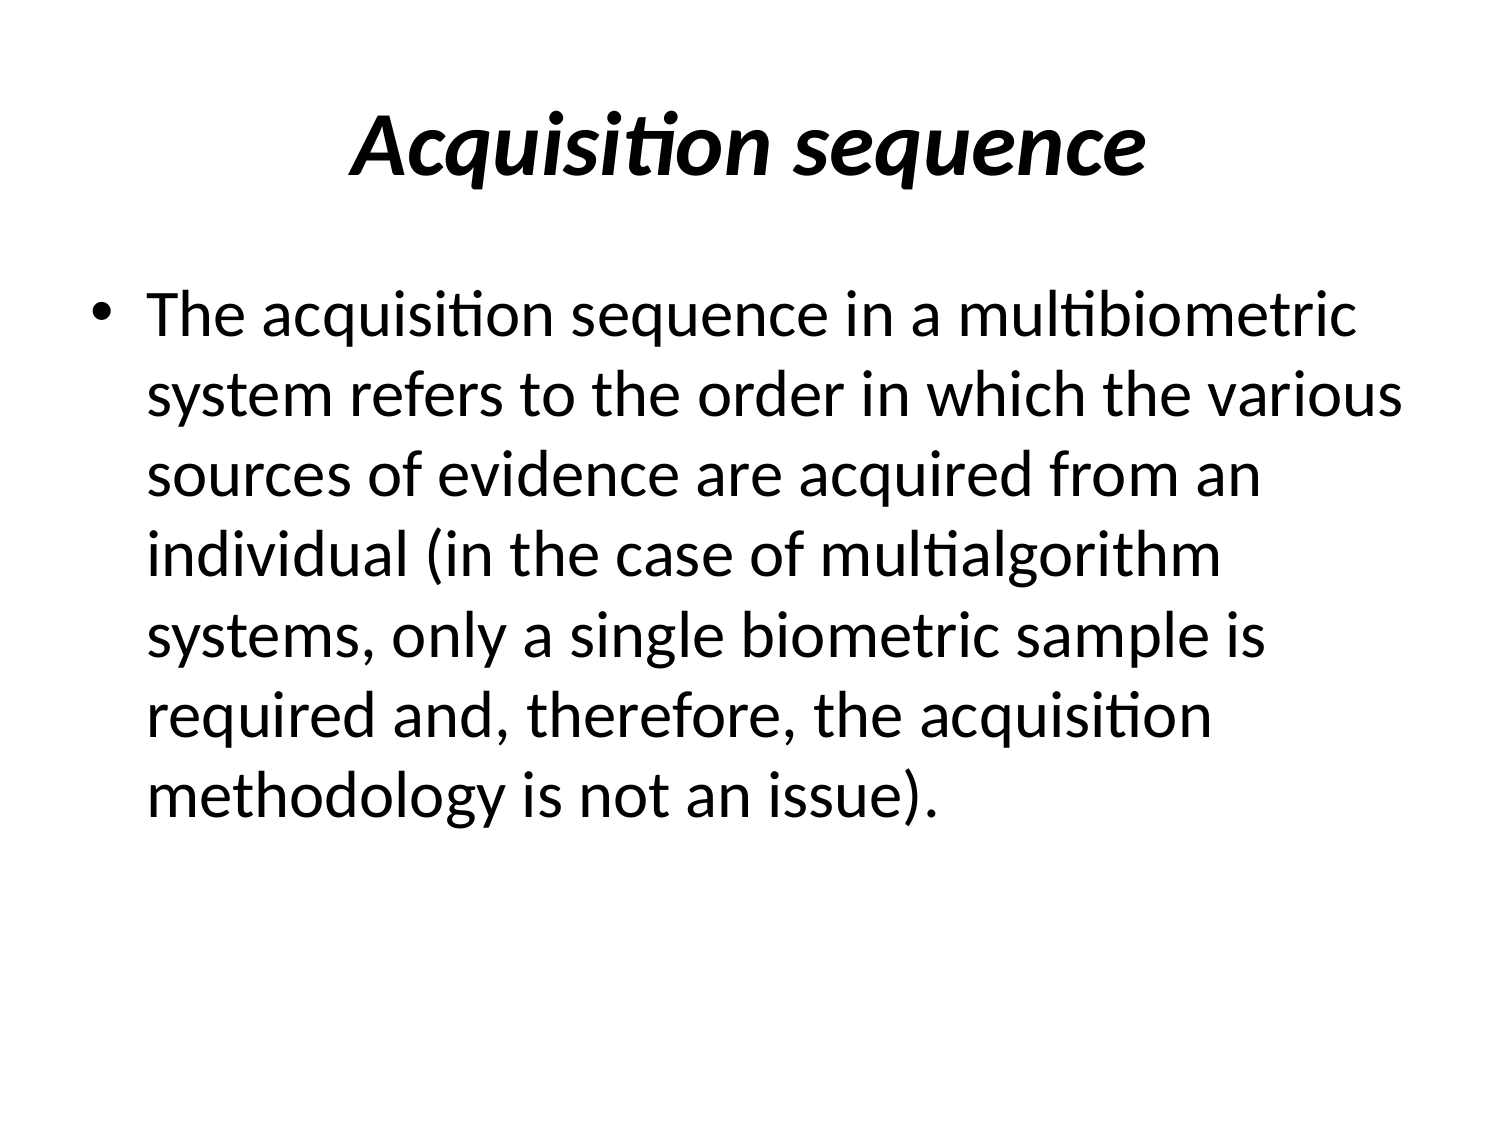

# Acquisition sequence
The acquisition sequence in a multibiometric system refers to the order in which the various sources of evidence are acquired from an individual (in the case of multialgorithm systems, only a single biometric sample is required and, therefore, the acquisition methodology is not an issue).